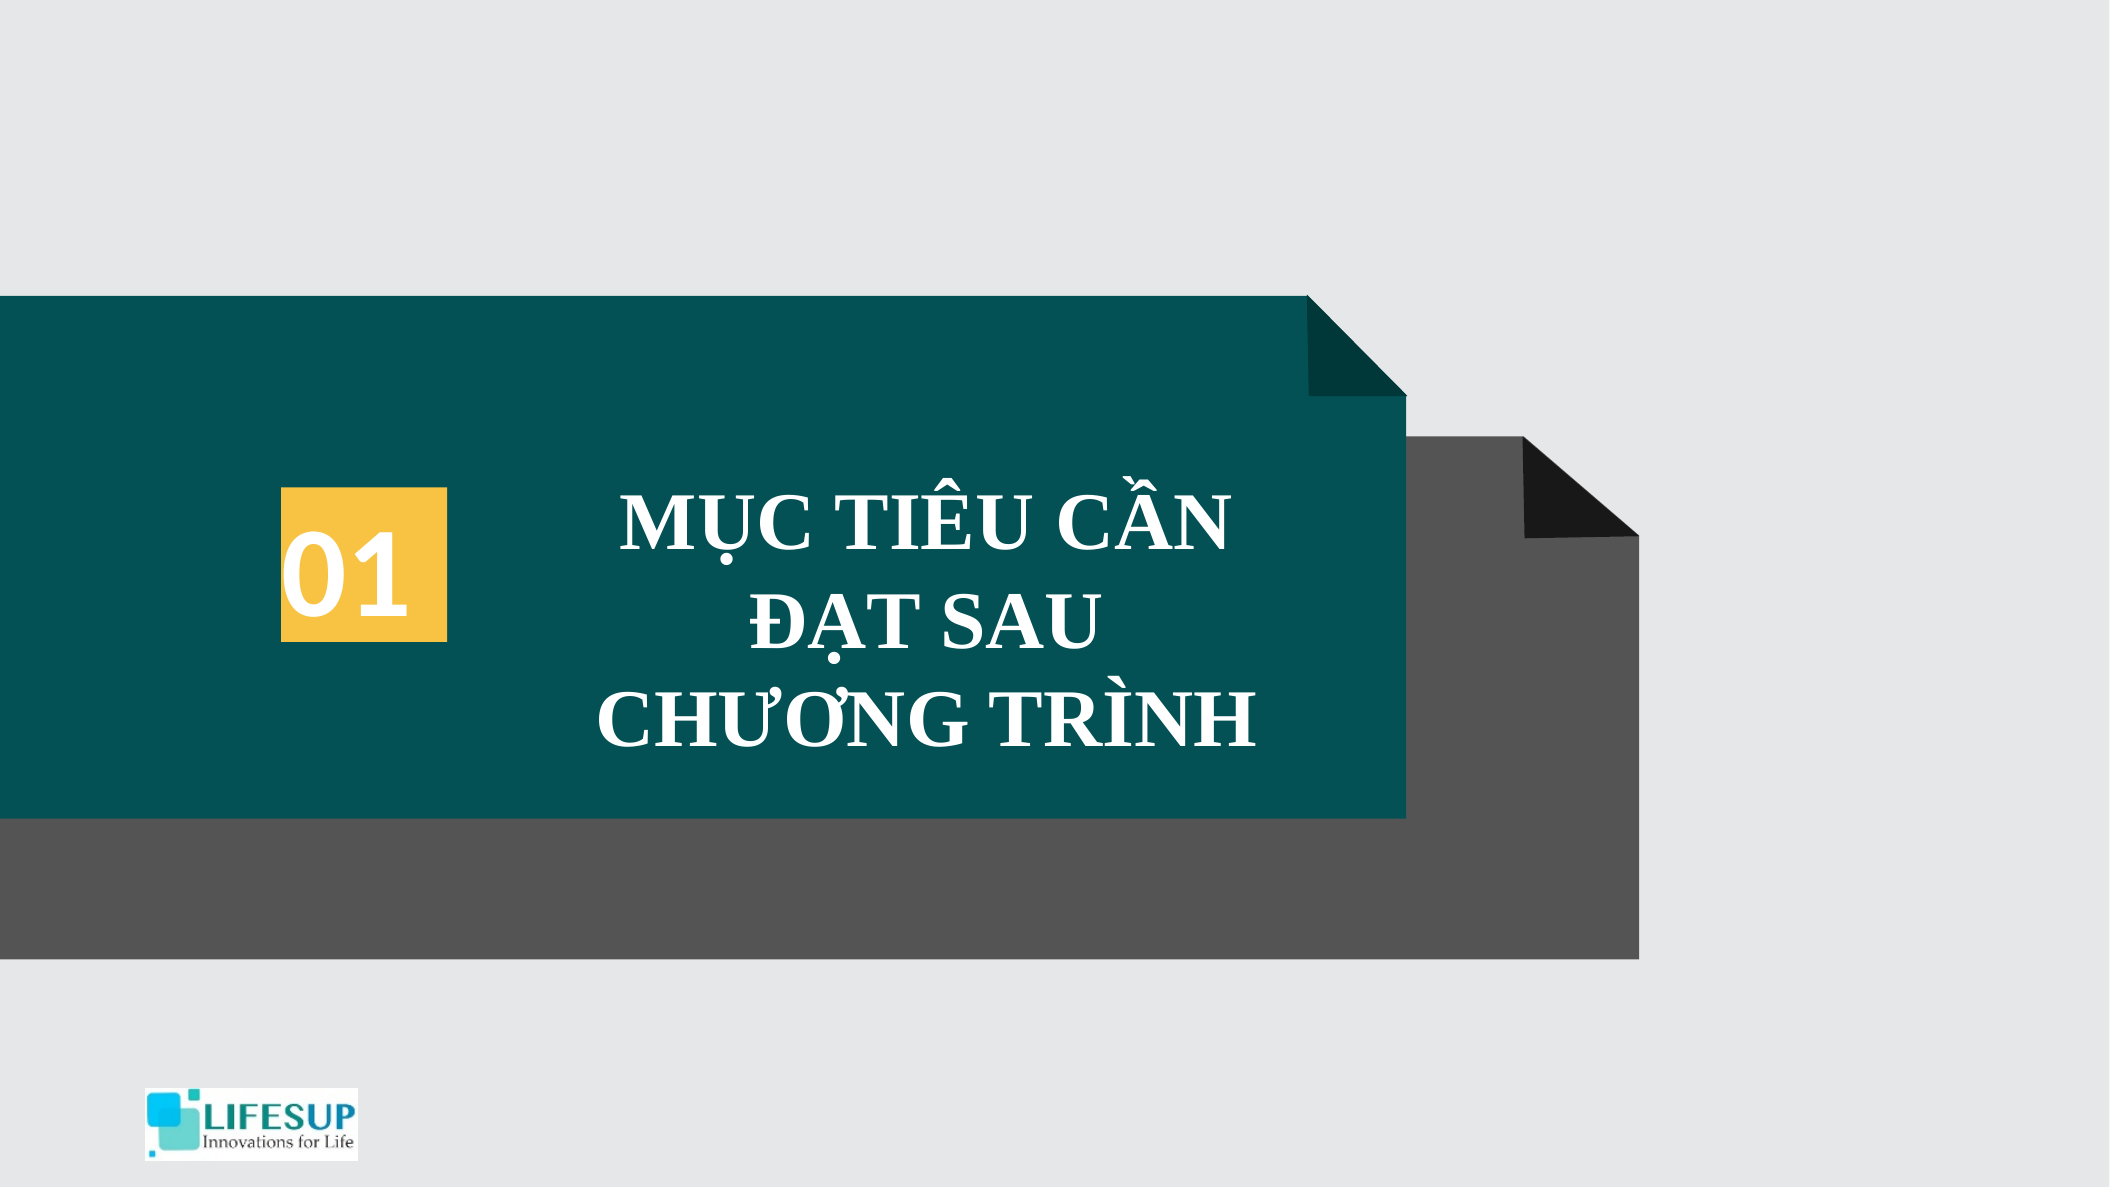

MỤC TIÊU CẦN ĐẠT SAU CHƯƠNG TRÌNH
01